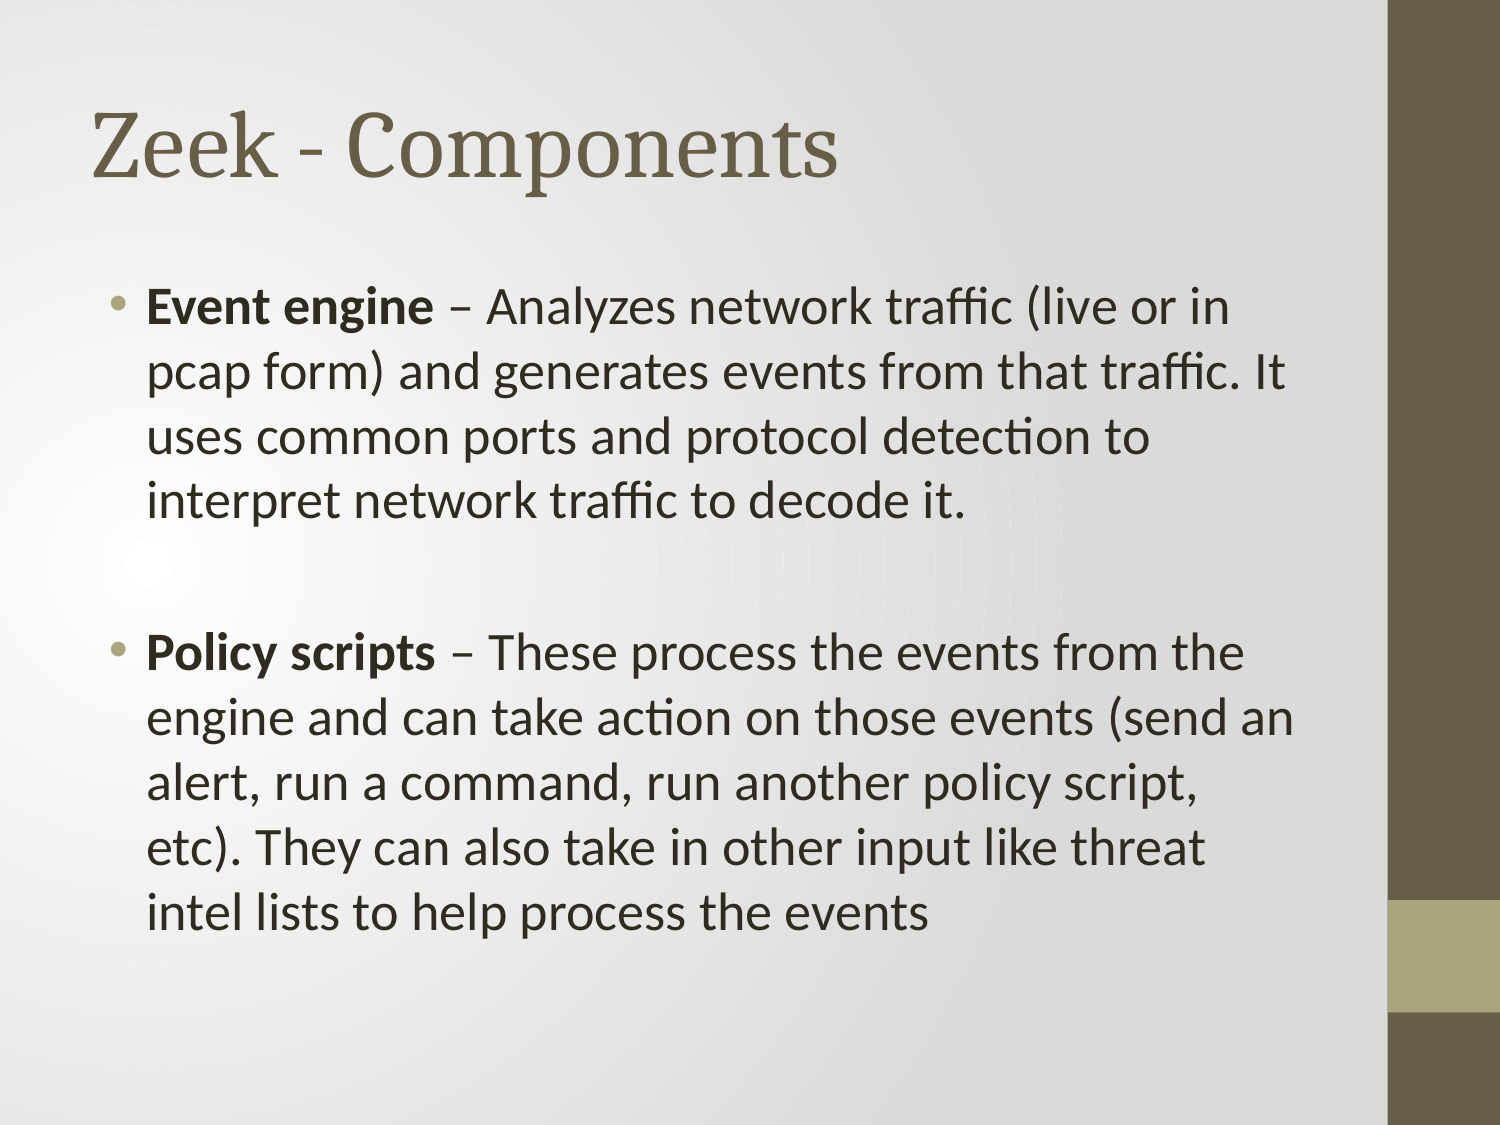

# Zeek - Components
Event engine – Analyzes network traffic (live or in pcap form) and generates events from that traffic. It uses common ports and protocol detection to interpret network traffic to decode it.

Policy scripts – These process the events from the engine and can take action on those events (send an alert, run a command, run another policy script, etc). They can also take in other input like threat intel lists to help process the events